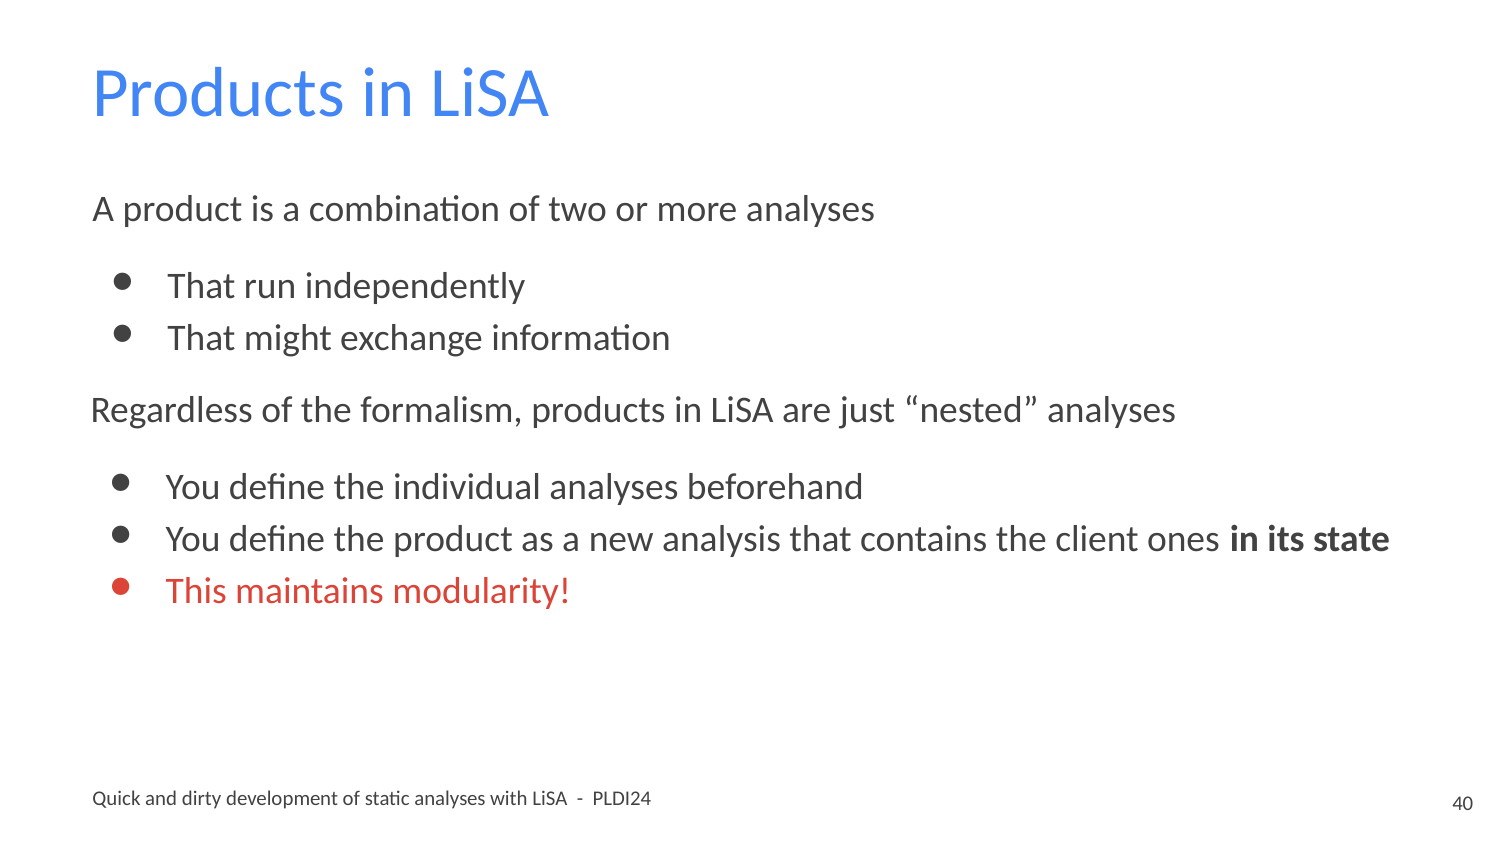

# Products in LiSA
A product is a combination of two or more analyses
That run independently
That might exchange information
Regardless of the formalism, products in LiSA are just “nested” analyses
You define the individual analyses beforehand
You define the product as a new analysis that contains the client ones in its state
This maintains modularity!
40